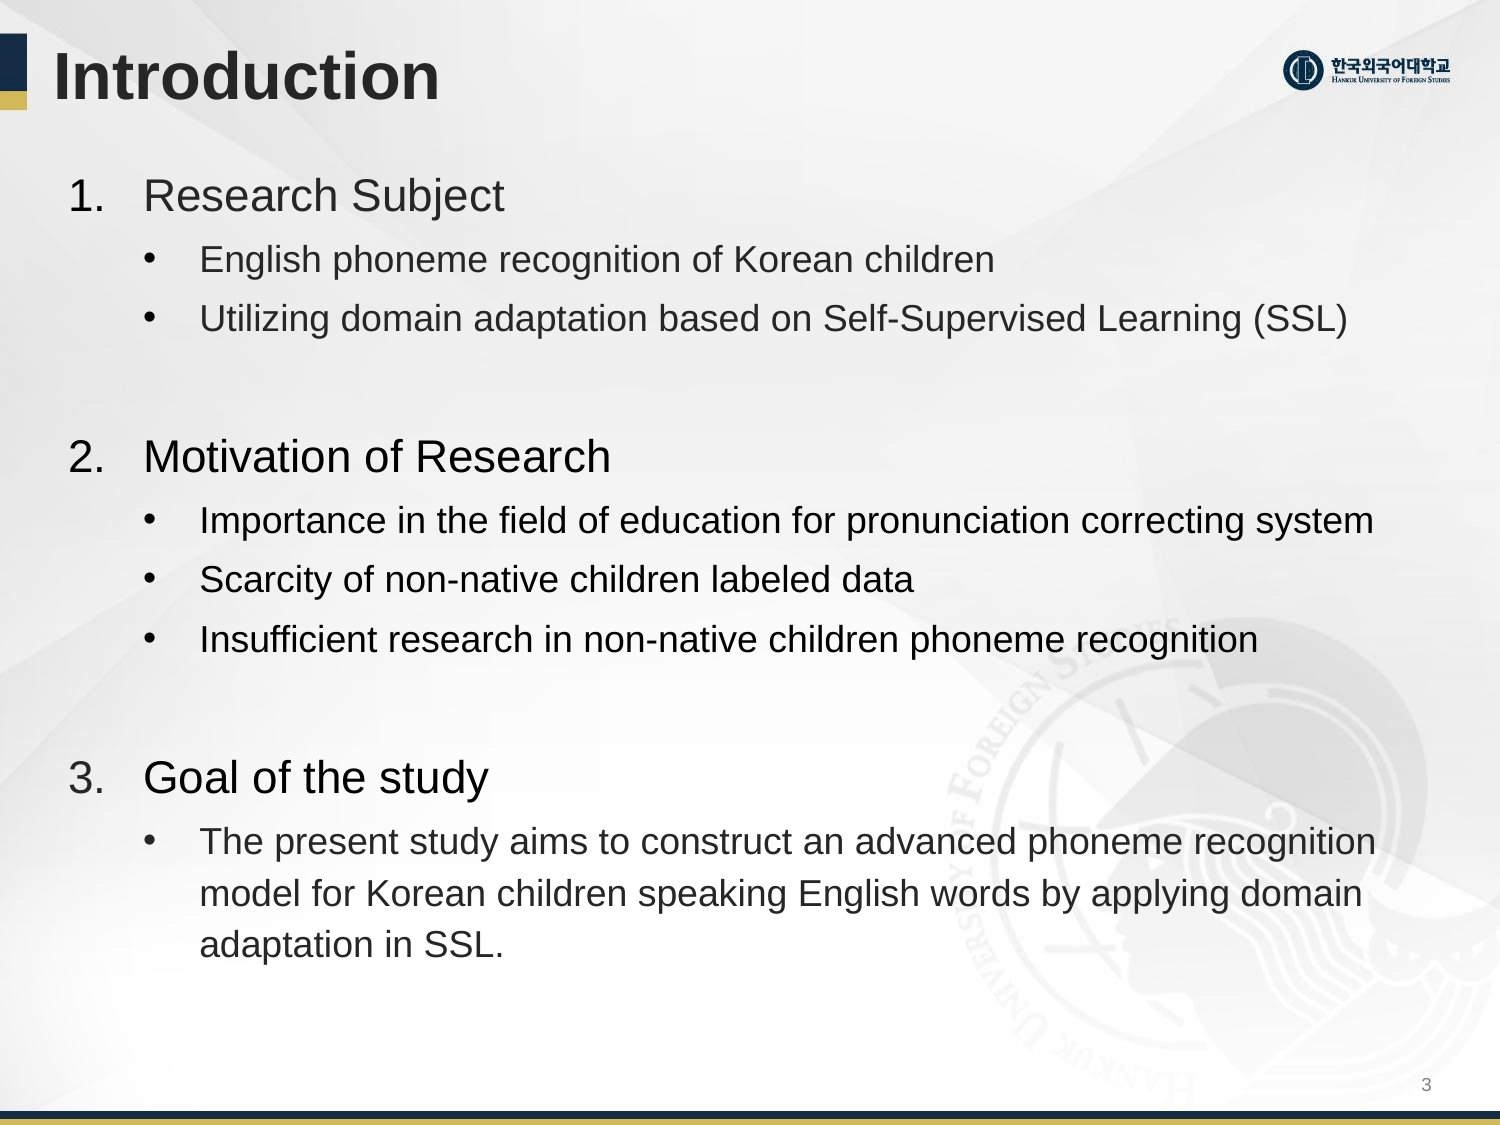

# Introduction
Research Subject
English phoneme recognition of Korean children
Utilizing domain adaptation based on Self-Supervised Learning (SSL)

Motivation of Research
Importance in the field of education for pronunciation correcting system
Scarcity of non-native children labeled data
Insufficient research in non-native children phoneme recognition

Goal of the study
The present study aims to construct an advanced phoneme recognition model for Korean children speaking English words by applying domain adaptation in SSL.
3